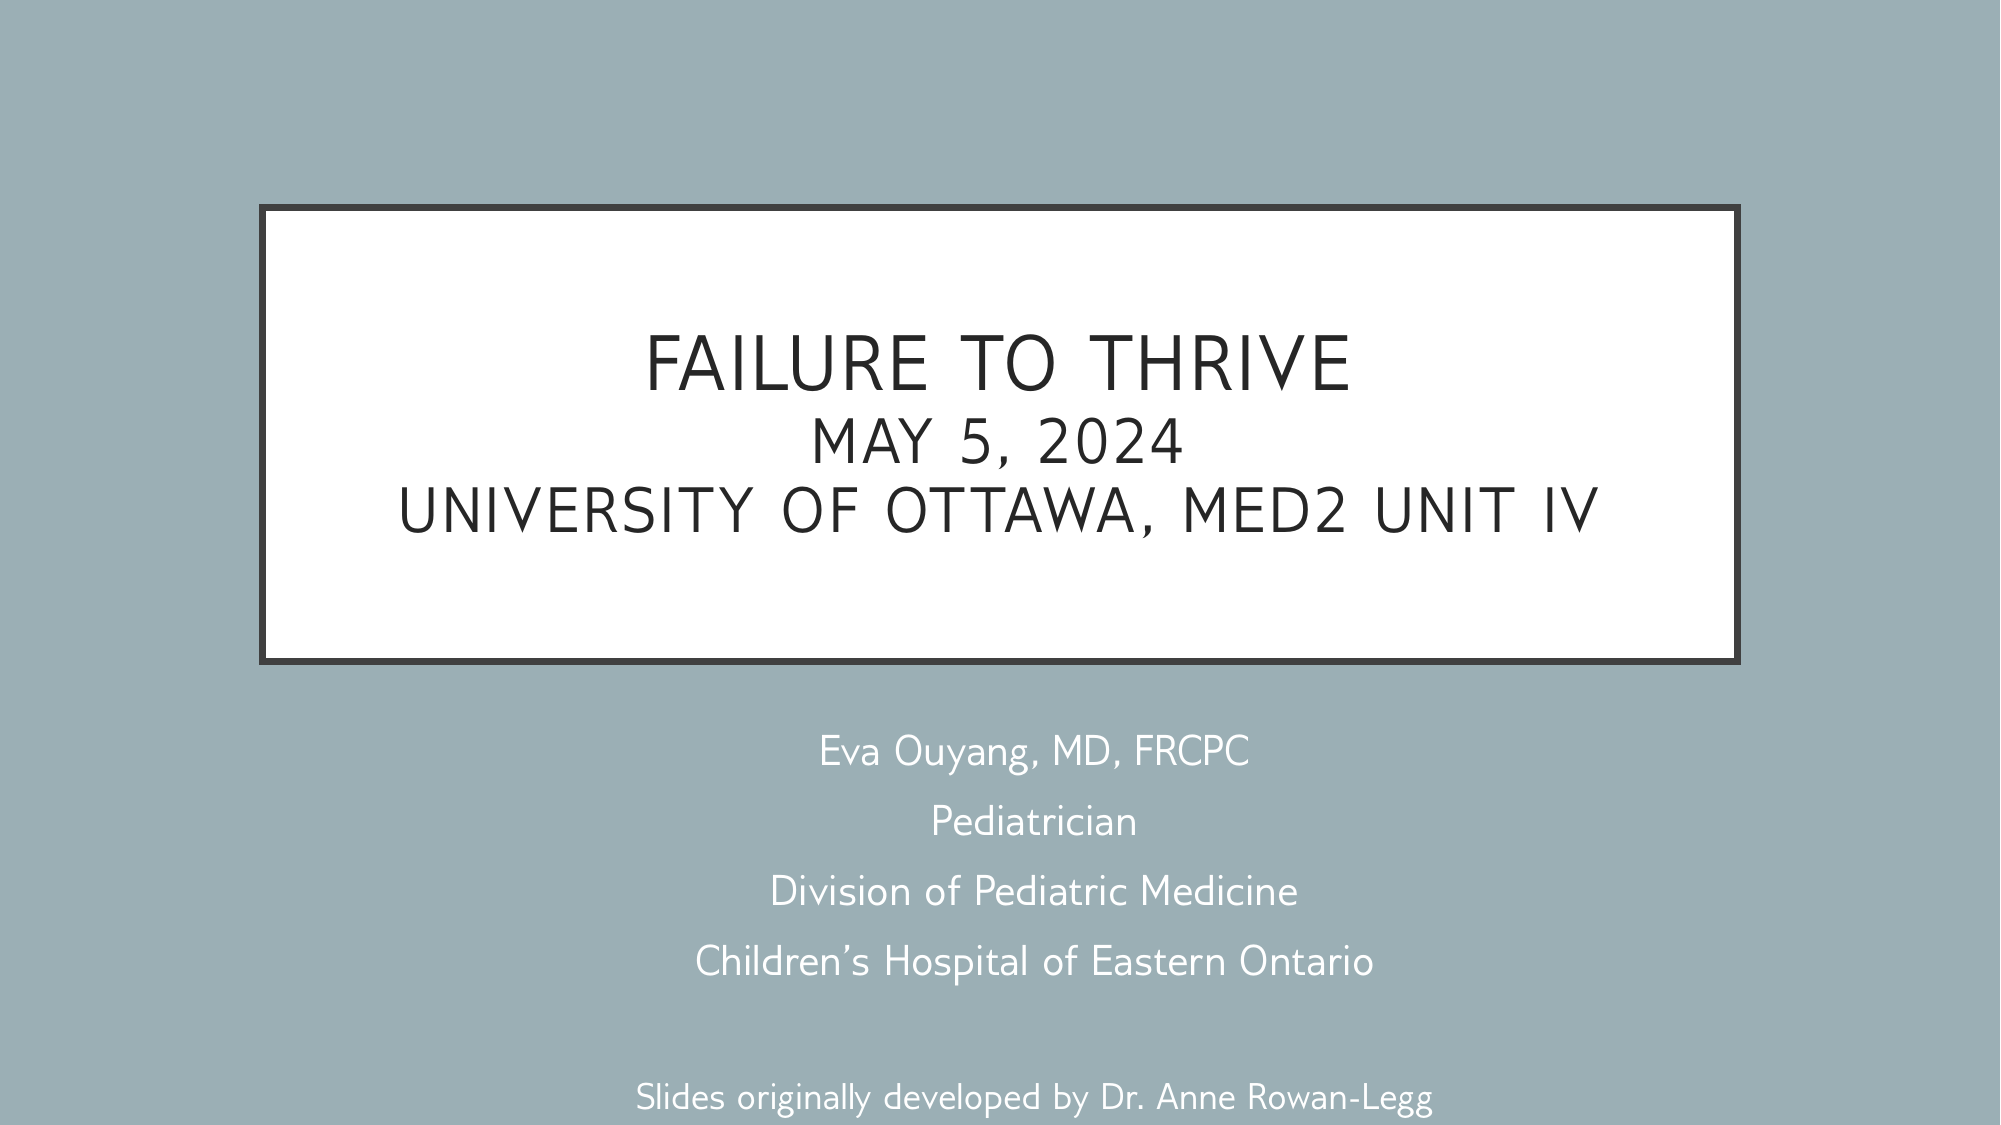

# Failure to Thrive May 5, 2024 University of Ottawa, MED2 Unit IV
Eva Ouyang, MD, FRCPC
Pediatrician
Division of Pediatric Medicine
Children’s Hospital of Eastern Ontario

Slides originally developed by Dr. Anne Rowan-Legg